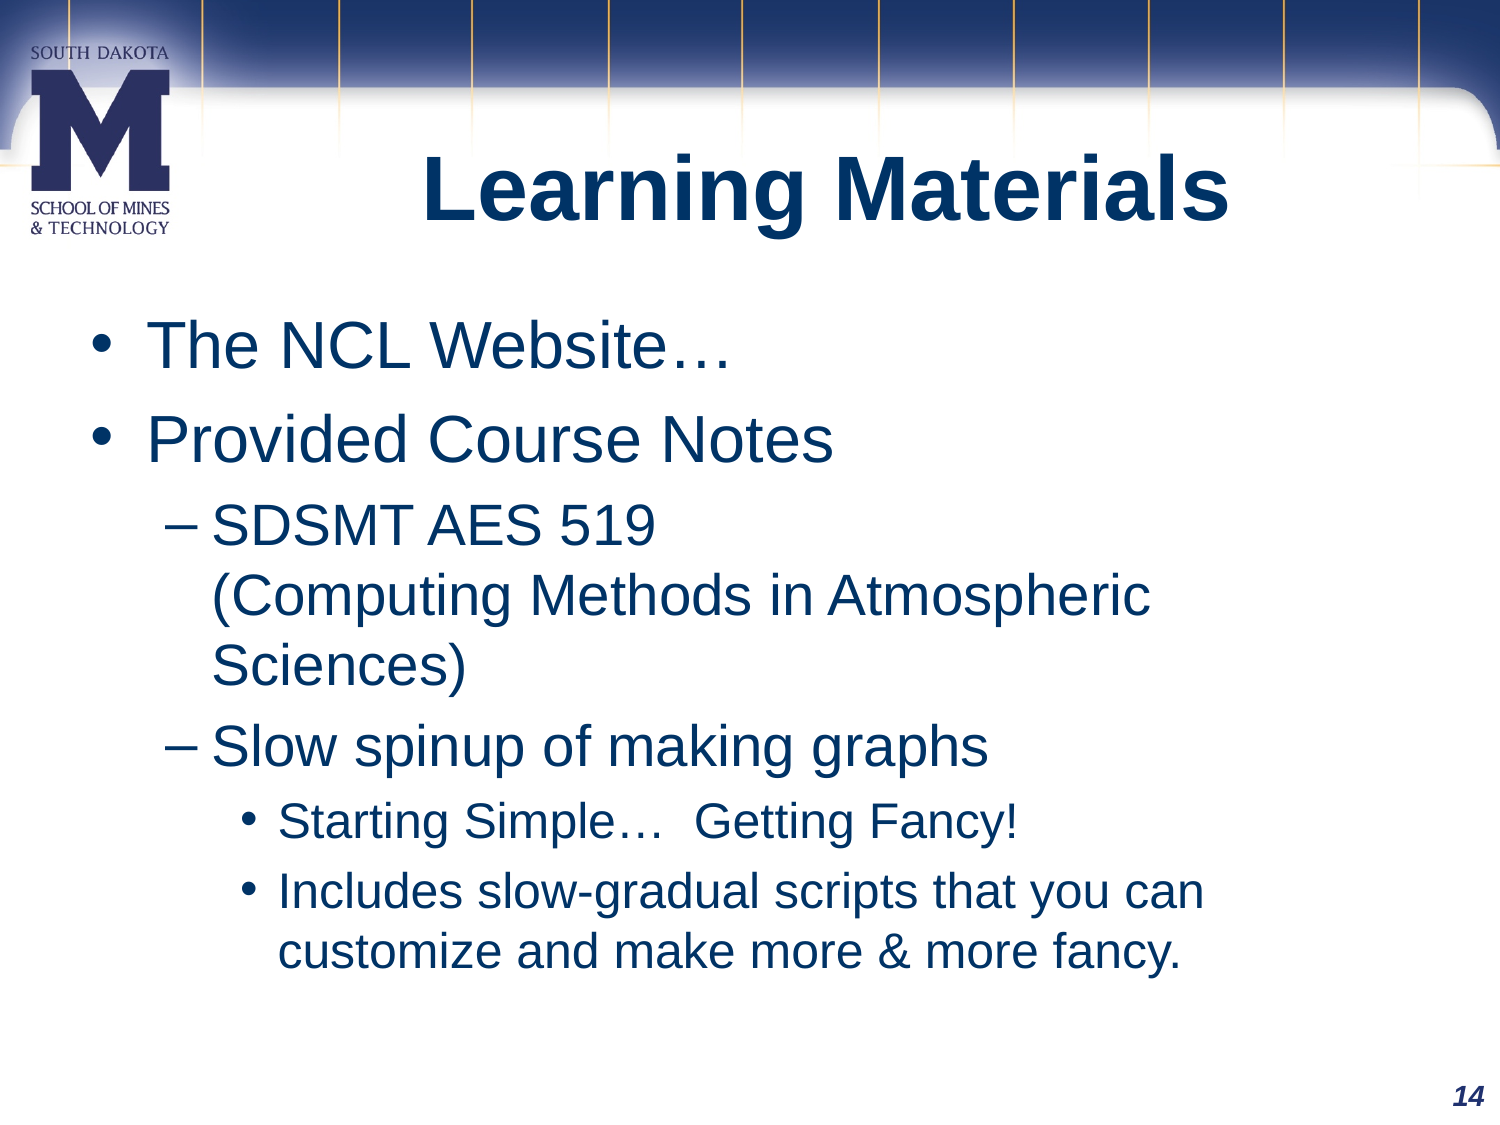

# Learning Materials
The NCL Website…
Provided Course Notes
SDSMT AES 519
(Computing Methods in Atmospheric Sciences)
Slow spinup of making graphs
Starting Simple…  Getting Fancy!
Includes slow-gradual scripts that you can customize and make more & more fancy.
14